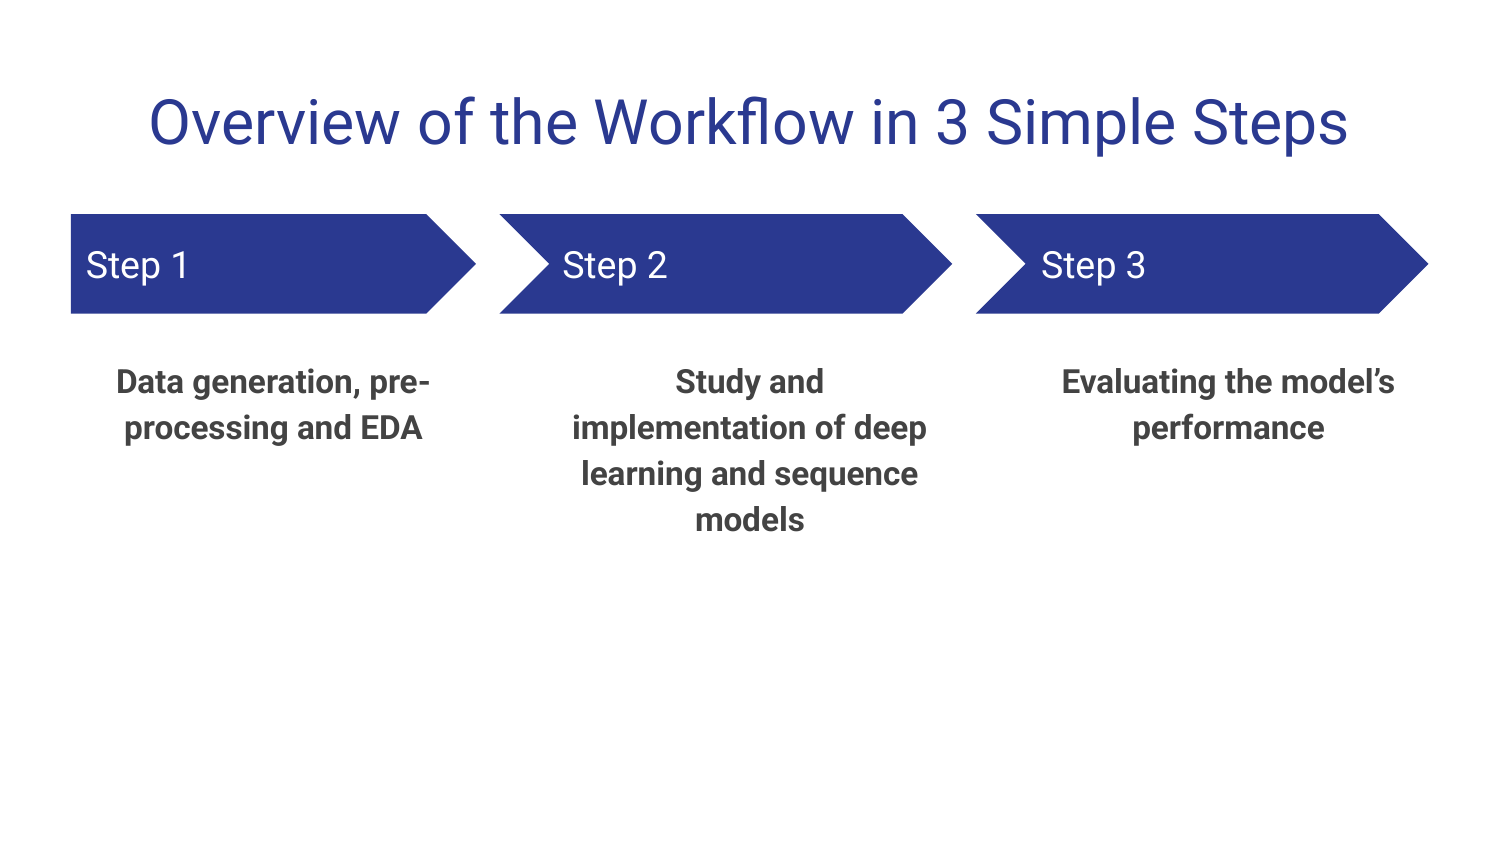

# Overview of the Workflow in 3 Simple Steps

Step 1
Step 2
Step 3
Data generation, pre-processing and EDA
Study and implementation of deep learning and sequence models
Evaluating the model’s performance